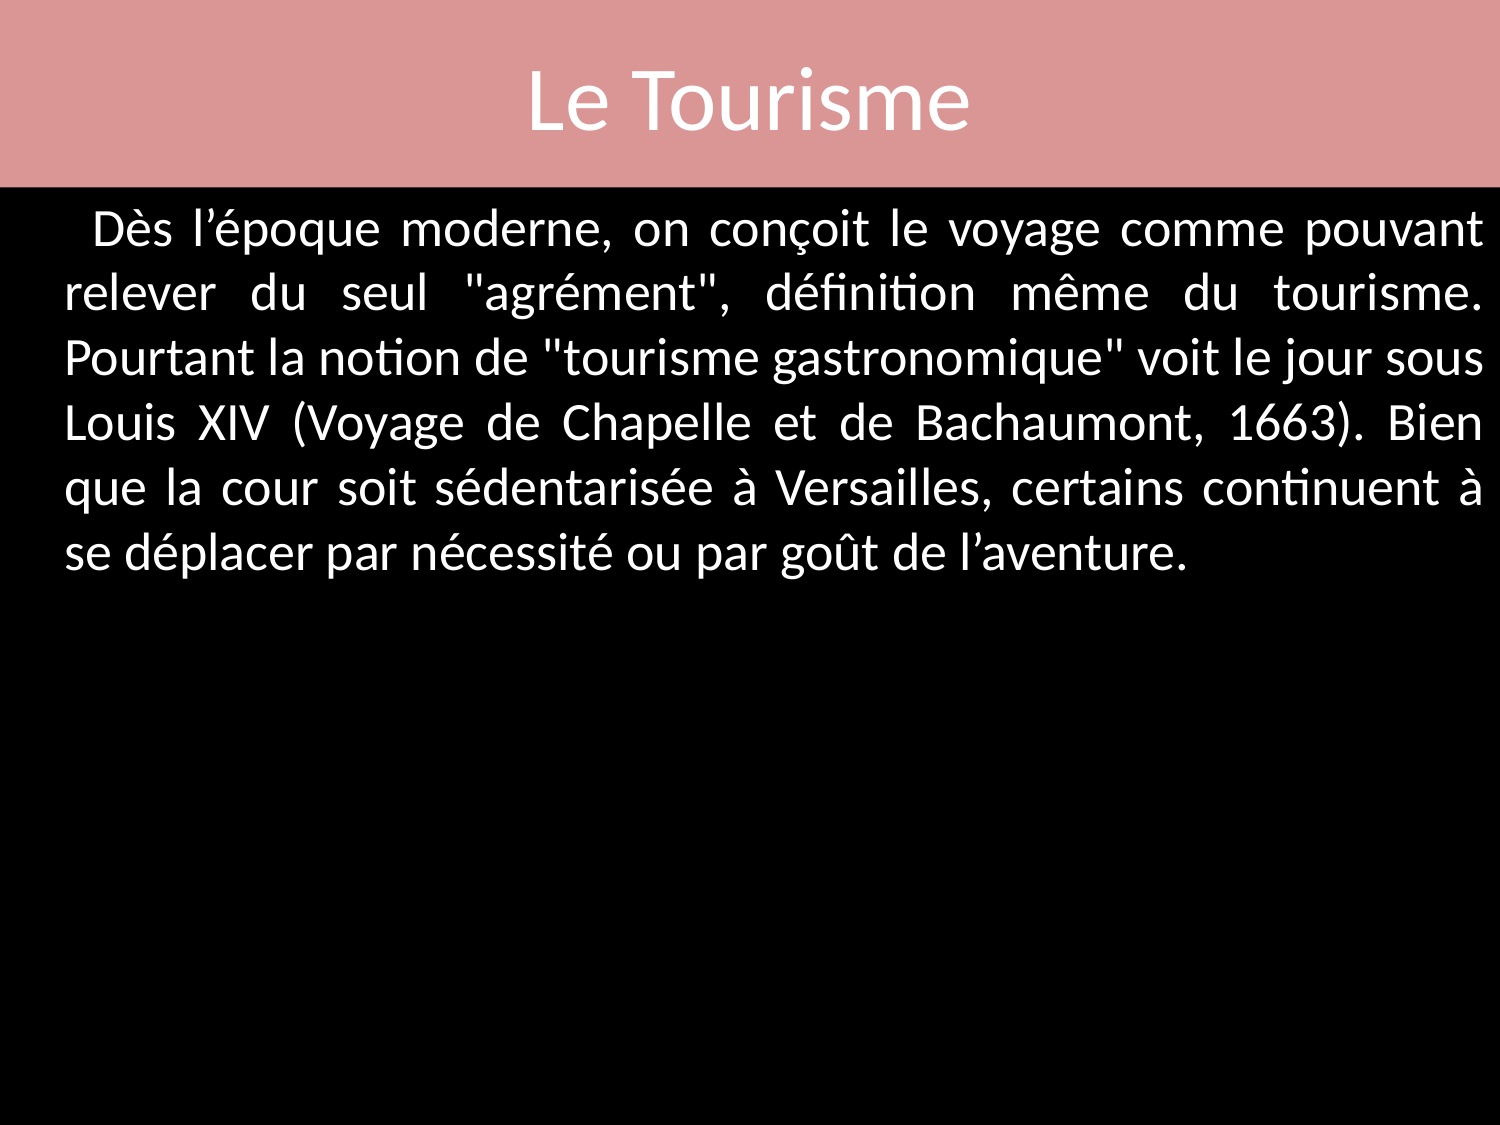

# Le Tourisme
    Dès l’époque moderne, on conçoit le voyage comme pouvant relever du seul "agrément", définition même du tourisme. Pourtant la notion de "tourisme gastronomique" voit le jour sous Louis XIV (Voyage de Chapelle et de Bachaumont, 1663). Bien que la cour soit sédentarisée à Versailles, certains continuent à se déplacer par nécessité ou par goût de l’aventure.